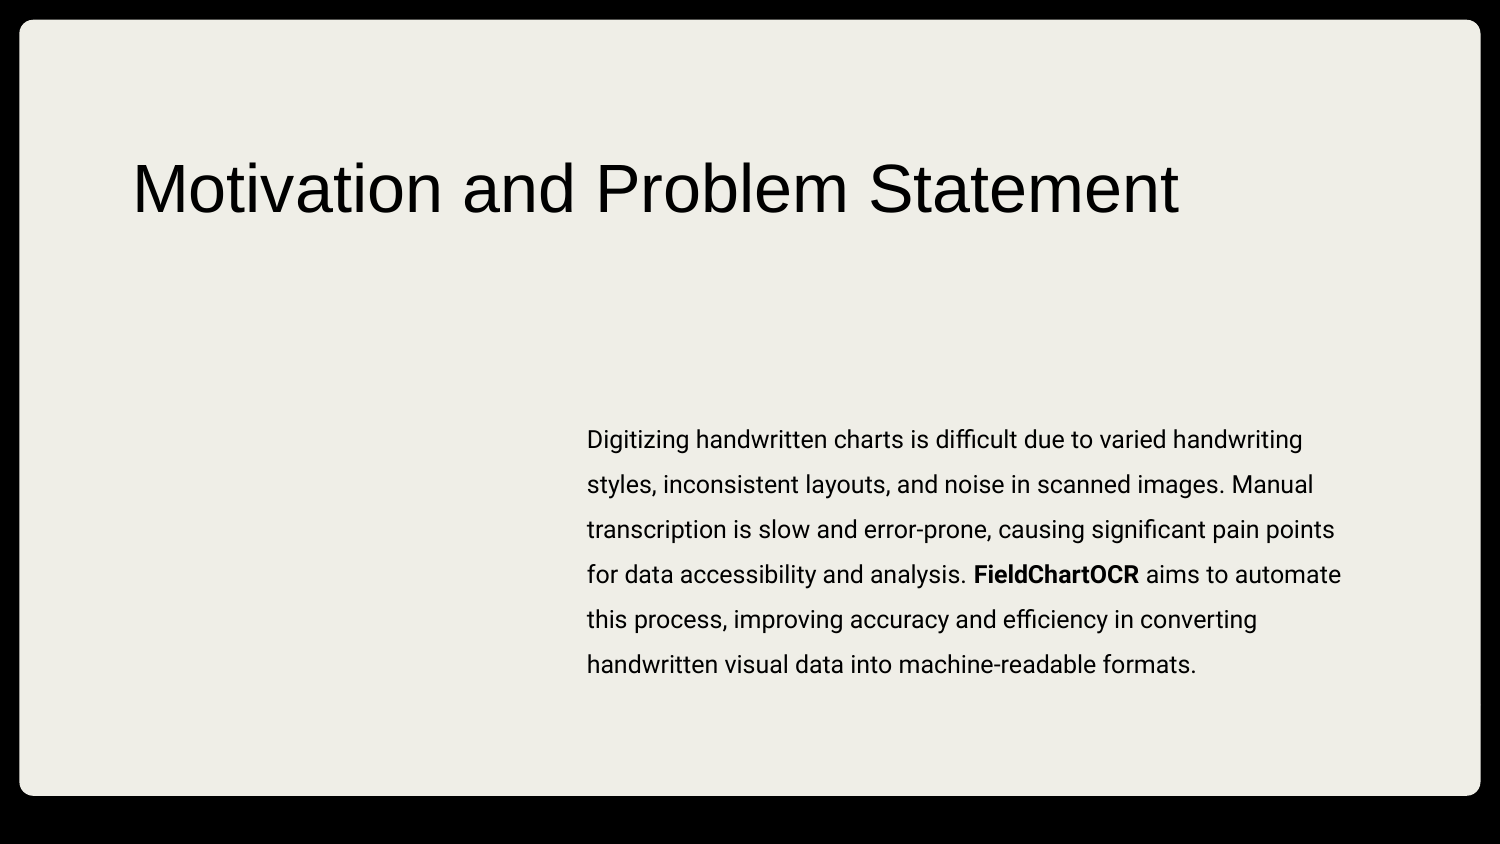

# Motivation and Problem Statement
Digitizing handwritten charts is difficult due to varied handwriting styles, inconsistent layouts, and noise in scanned images. Manual transcription is slow and error-prone, causing significant pain points for data accessibility and analysis. FieldChartOCR aims to automate this process, improving accuracy and efficiency in converting handwritten visual data into machine-readable formats.
DD/MM/YYYY
Feature Name/Product
Your Company Name